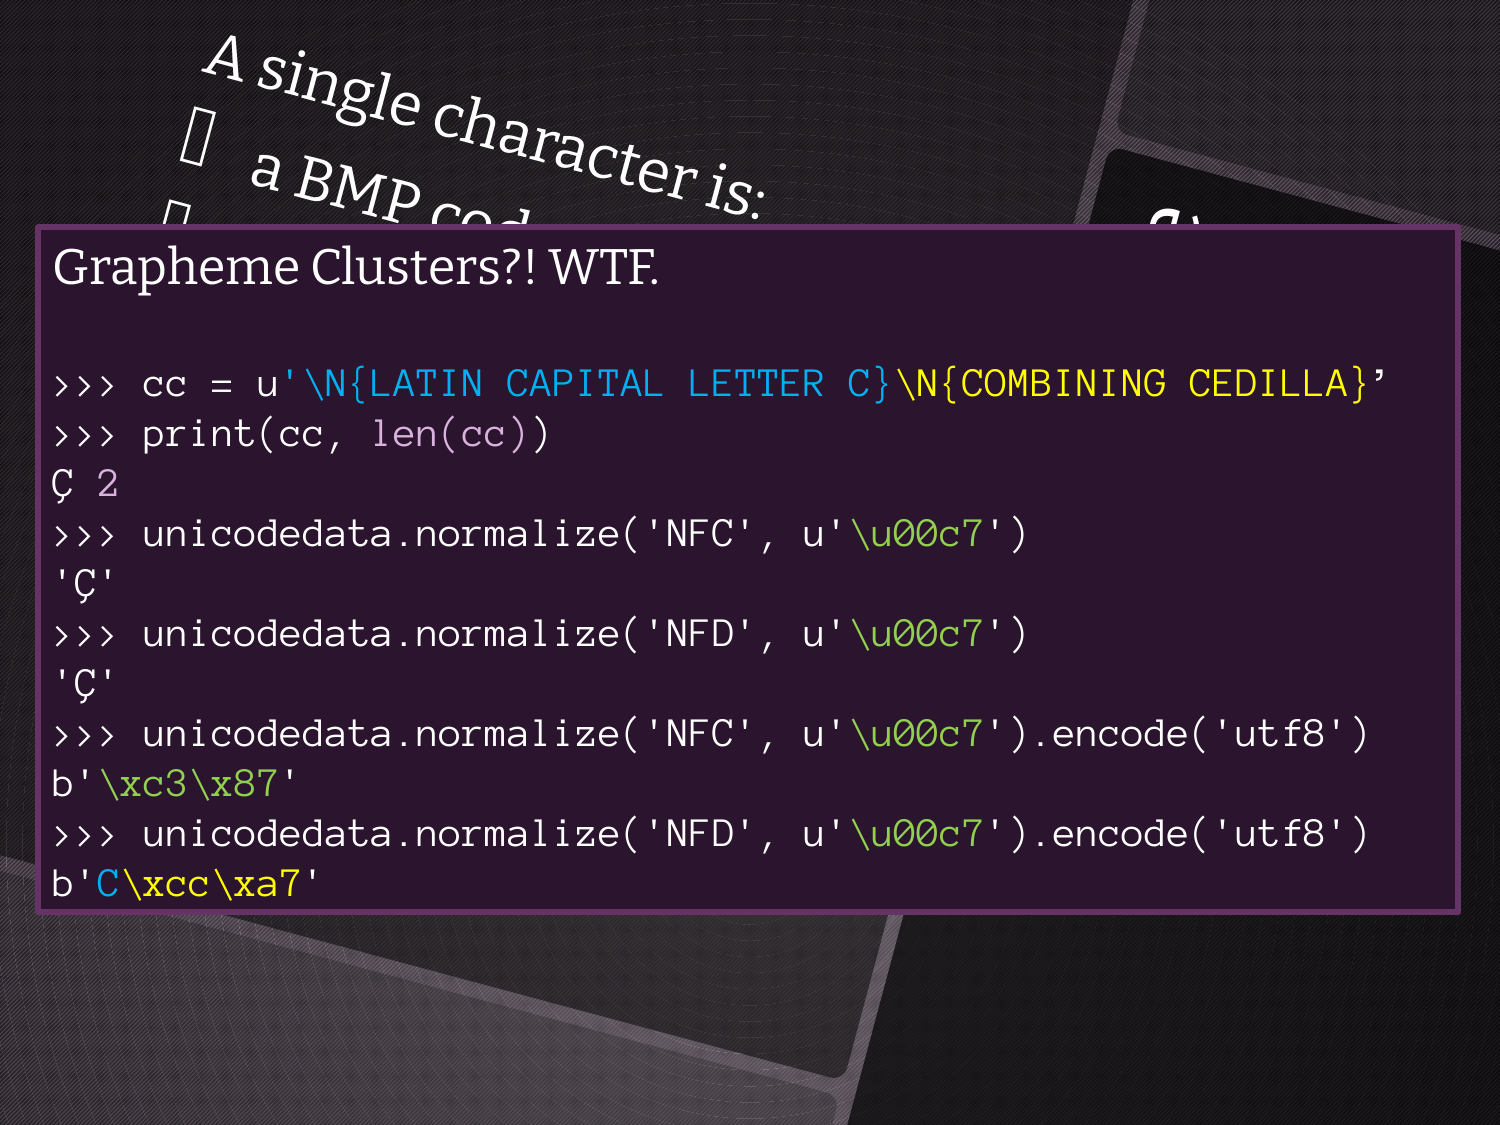

A single character is:
a BMP code point
a U+Dxxxx surrogate pair
A grapheme cluster
A sorting element (e.g. „dzs” in Hungarian)
Python 2 fails at all but the first one.
Grapheme Clusters?! WTF.

>>> cc = u'\N{LATIN CAPITAL LETTER C}\N{COMBINING CEDILLA}’
>>> print(cc, len(cc))
Ç 2
>>> unicodedata.normalize('NFC', u'\u00c7')
'Ç'
>>> unicodedata.normalize('NFD', u'\u00c7')
'Ç'
>>> unicodedata.normalize('NFC', u'\u00c7').encode('utf8')
b'\xc3\x87'
>>> unicodedata.normalize('NFD', u'\u00c7').encode('utf8')
b'C\xcc\xa7'
# Unicode Advice
Lesson #5